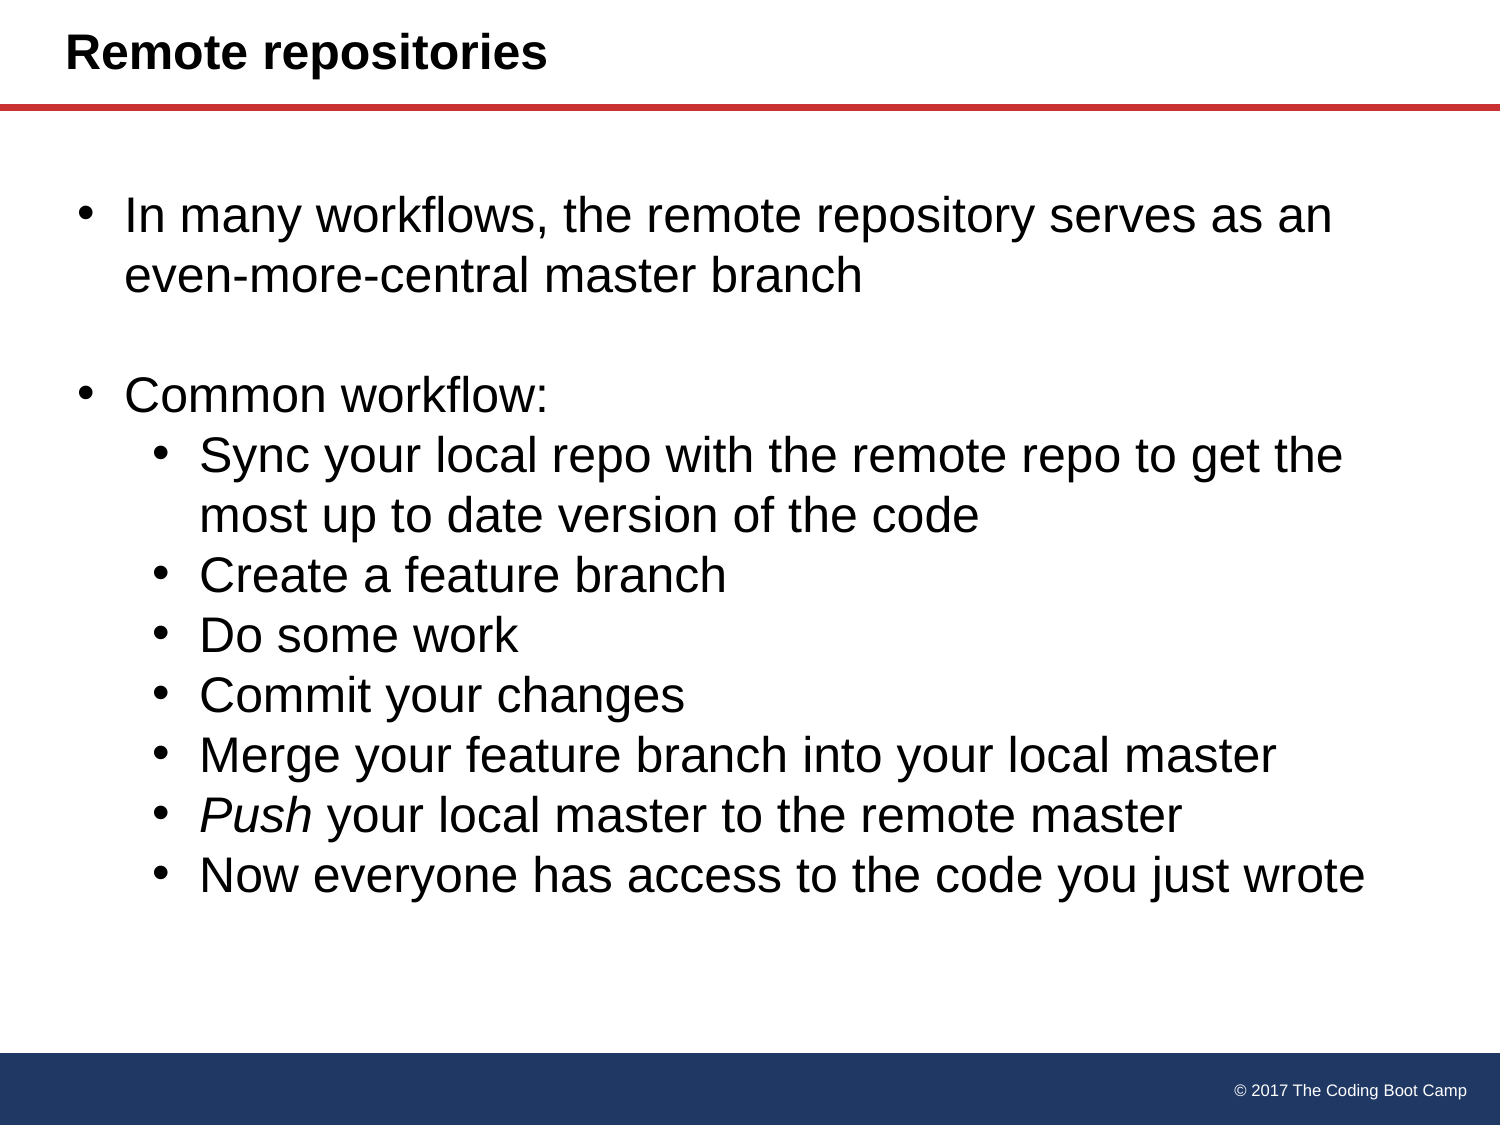

# Remote repositories
In many workflows, the remote repository serves as an even-more-central master branch

Common workflow:
Sync your local repo with the remote repo to get the most up to date version of the code
Create a feature branch
Do some work
Commit your changes
Merge your feature branch into your local master
Push your local master to the remote master
Now everyone has access to the code you just wrote